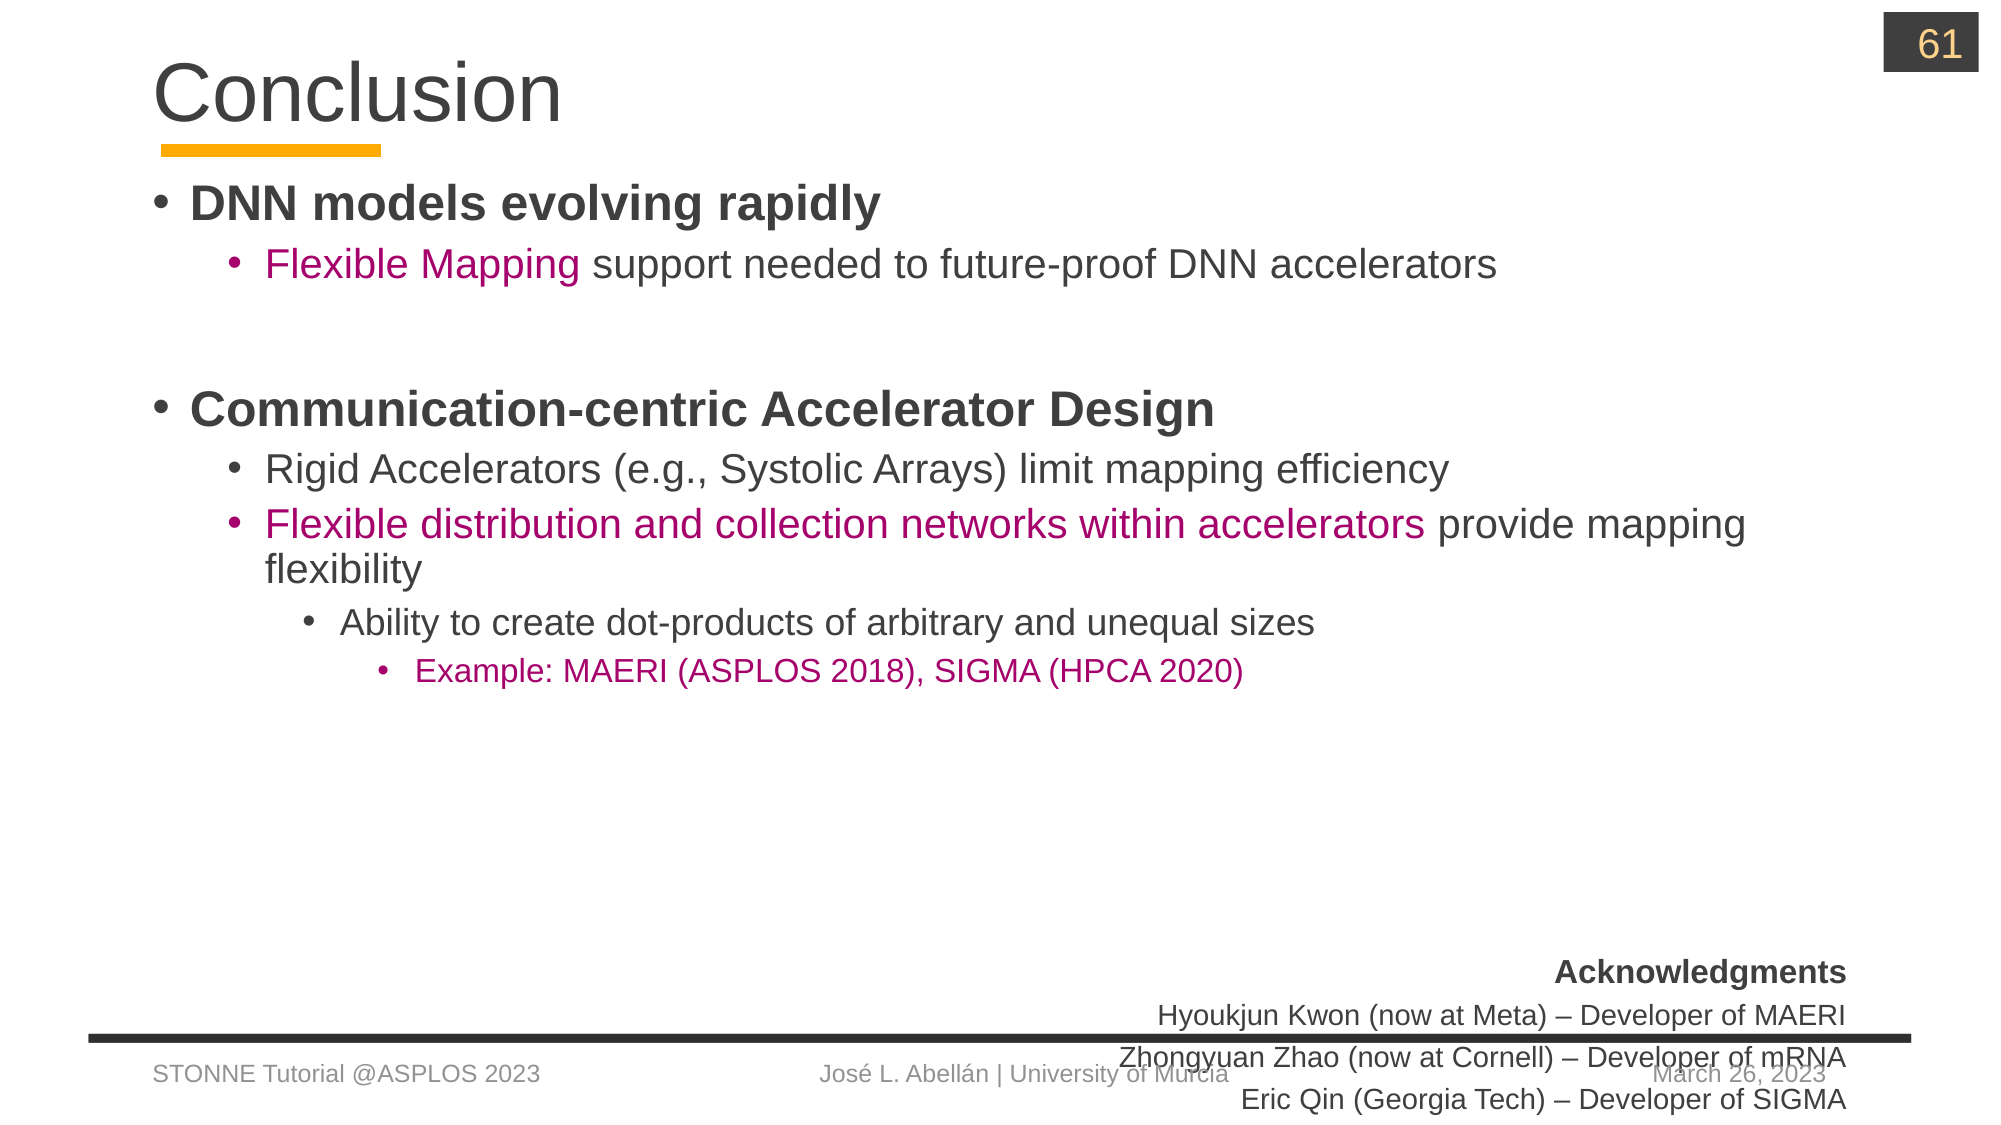

61
# Conclusion
DNN models evolving rapidly
Flexible Mapping support needed to future-proof DNN accelerators

Communication-centric Accelerator Design
Rigid Accelerators (e.g., Systolic Arrays) limit mapping efficiency
Flexible distribution and collection networks within accelerators provide mapping flexibility
Ability to create dot-products of arbitrary and unequal sizes
Example: MAERI (ASPLOS 2018), SIGMA (HPCA 2020)

Acknowledgments
Hyoukjun Kwon (now at Meta) – Developer of MAERI
Zhongyuan Zhao (now at Cornell) – Developer of mRNA
Eric Qin (Georgia Tech) – Developer of SIGMA
STONNE Tutorial @ASPLOS 2023                                        José L. Abellán | University of Murcia
March 26, 2023